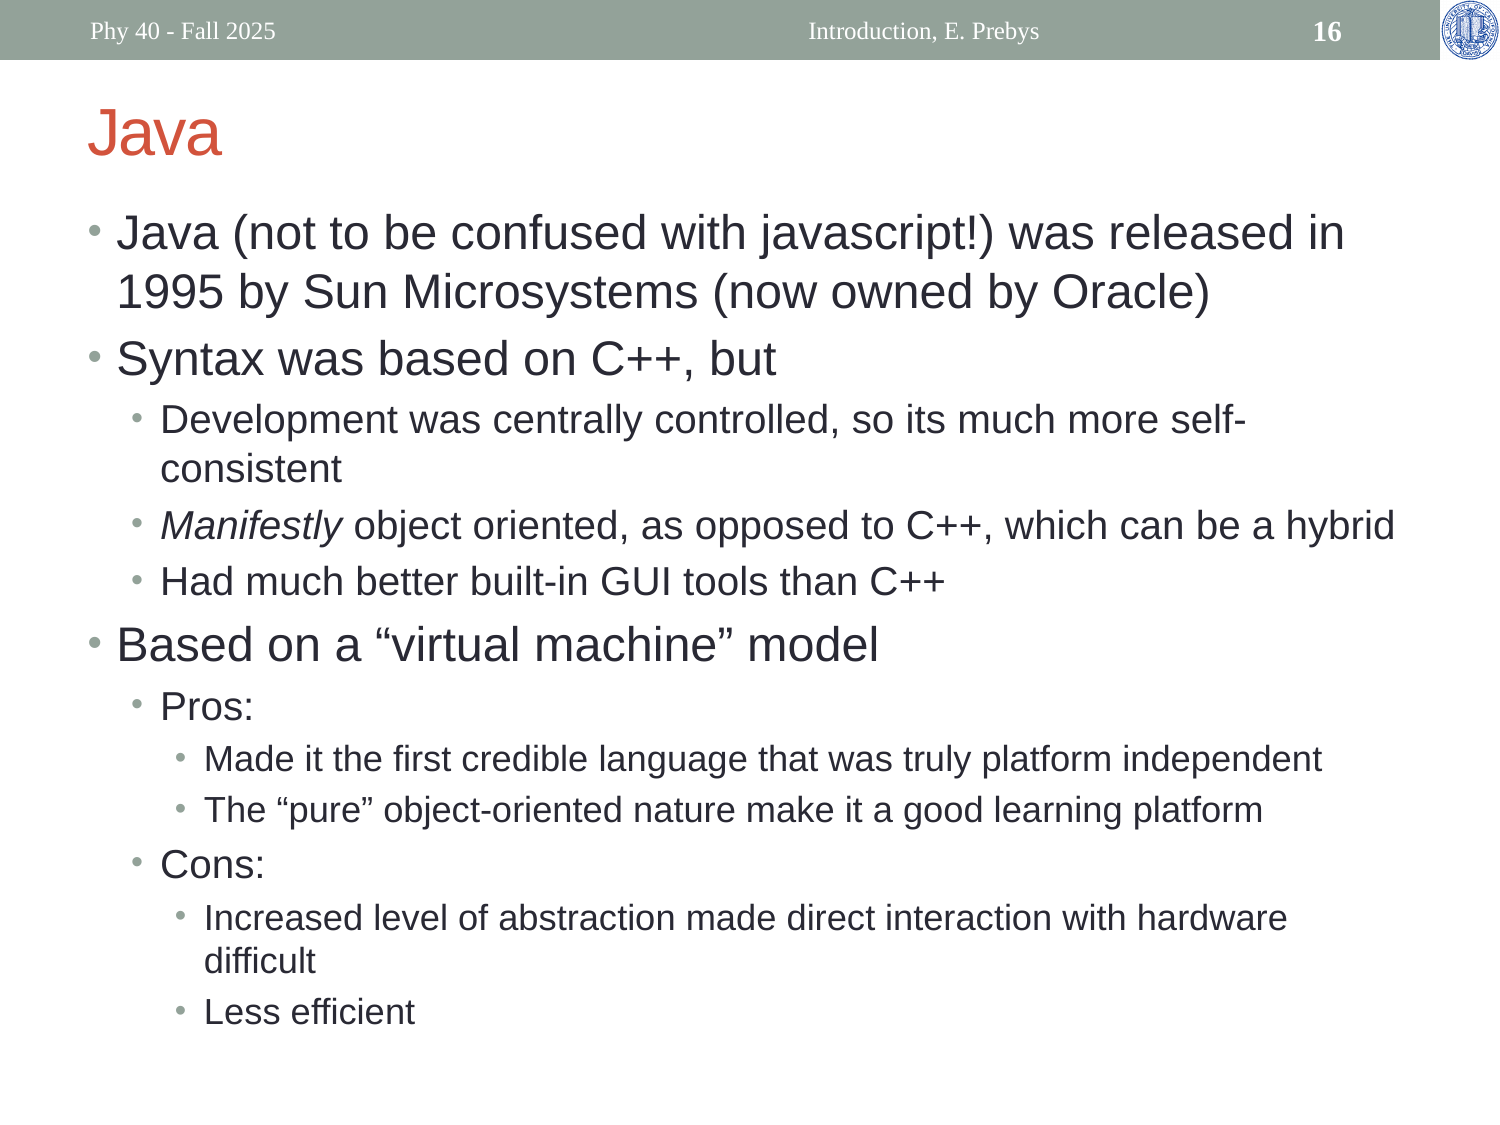

Phy 40 - Fall 2025
Introduction, E. Prebys
16
# Java
Java (not to be confused with javascript!) was released in 1995 by Sun Microsystems (now owned by Oracle)
Syntax was based on C++, but
Development was centrally controlled, so its much more self-consistent
Manifestly object oriented, as opposed to C++, which can be a hybrid
Had much better built-in GUI tools than C++
Based on a “virtual machine” model
Pros:
Made it the first credible language that was truly platform independent
The “pure” object-oriented nature make it a good learning platform
Cons:
Increased level of abstraction made direct interaction with hardware difficult
Less efficient